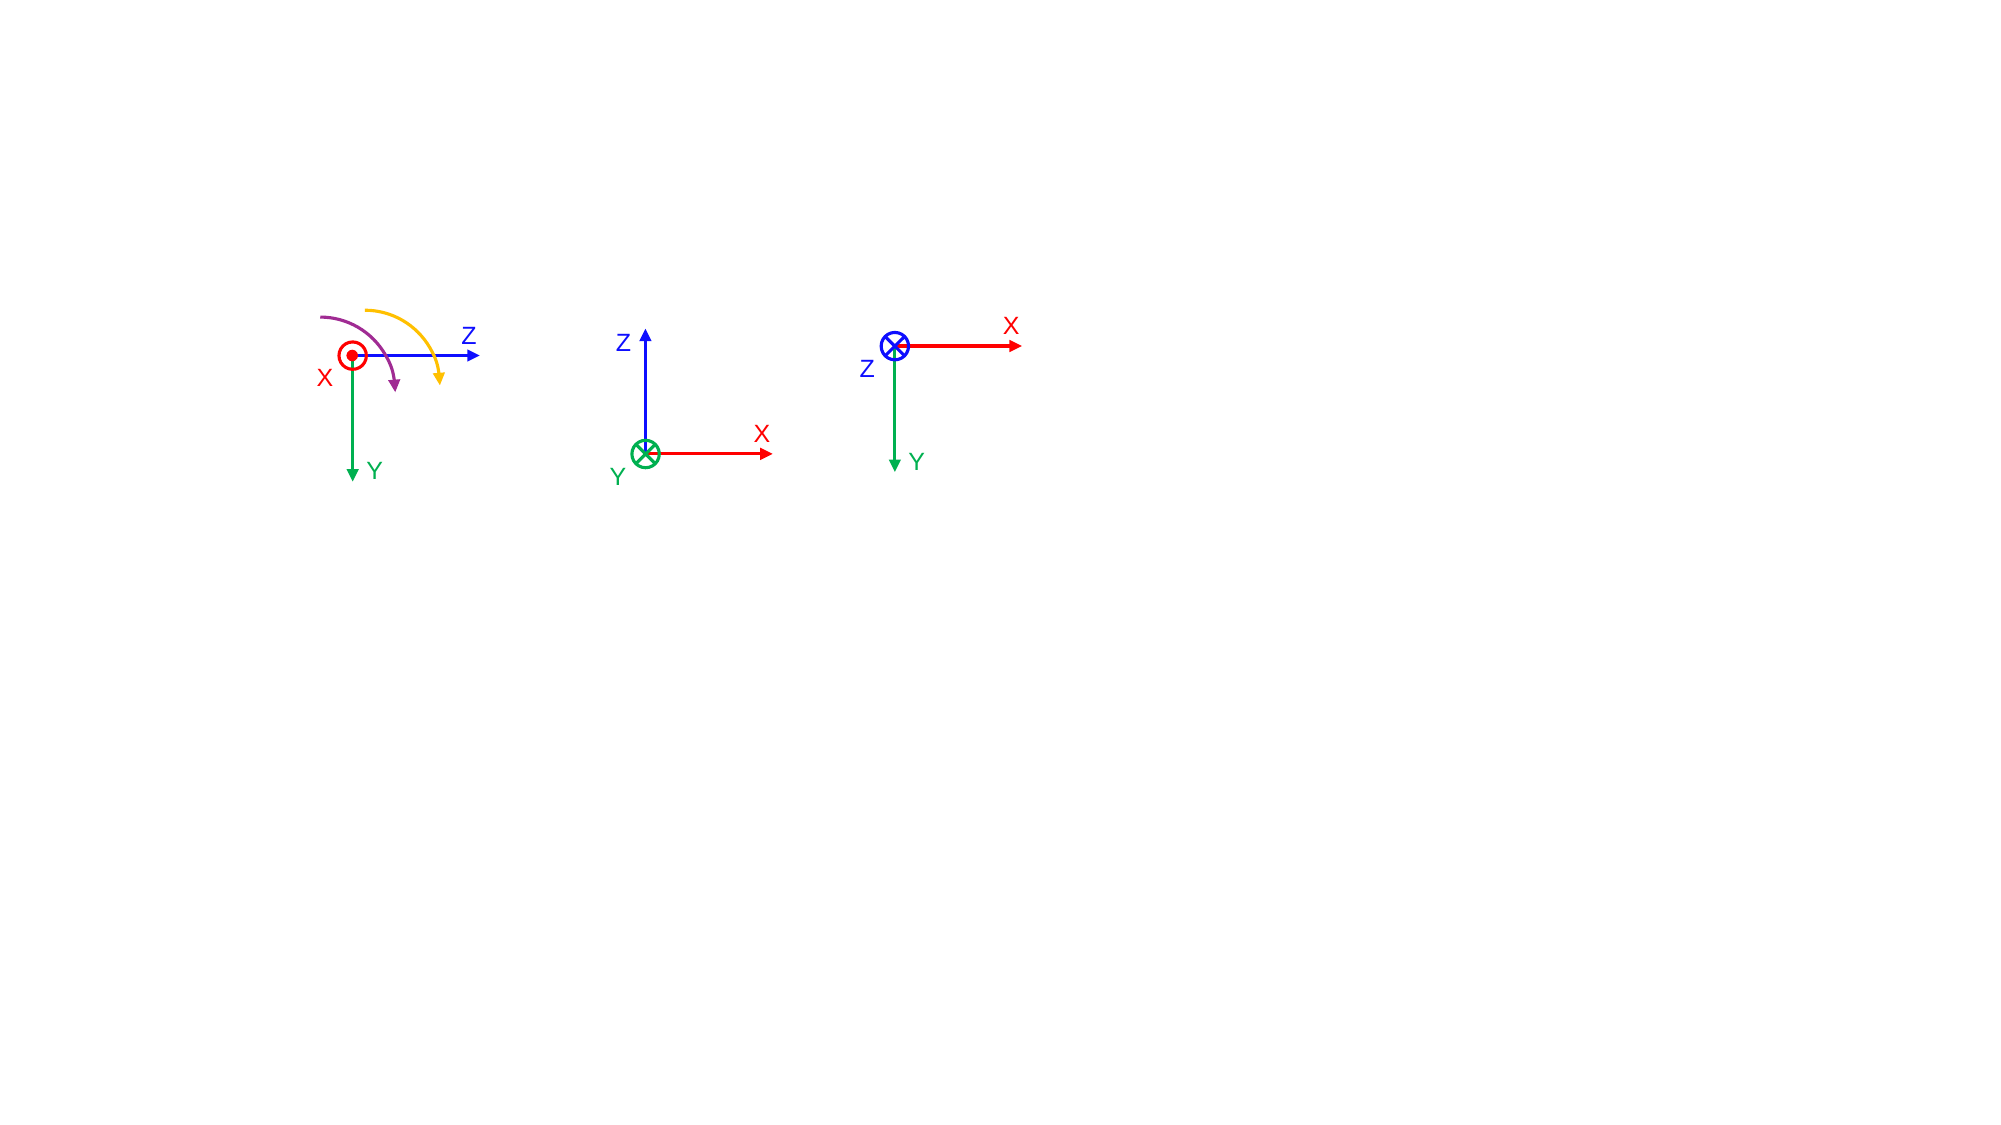

X

Z
Y

Z

X
Y

Z

X
Y